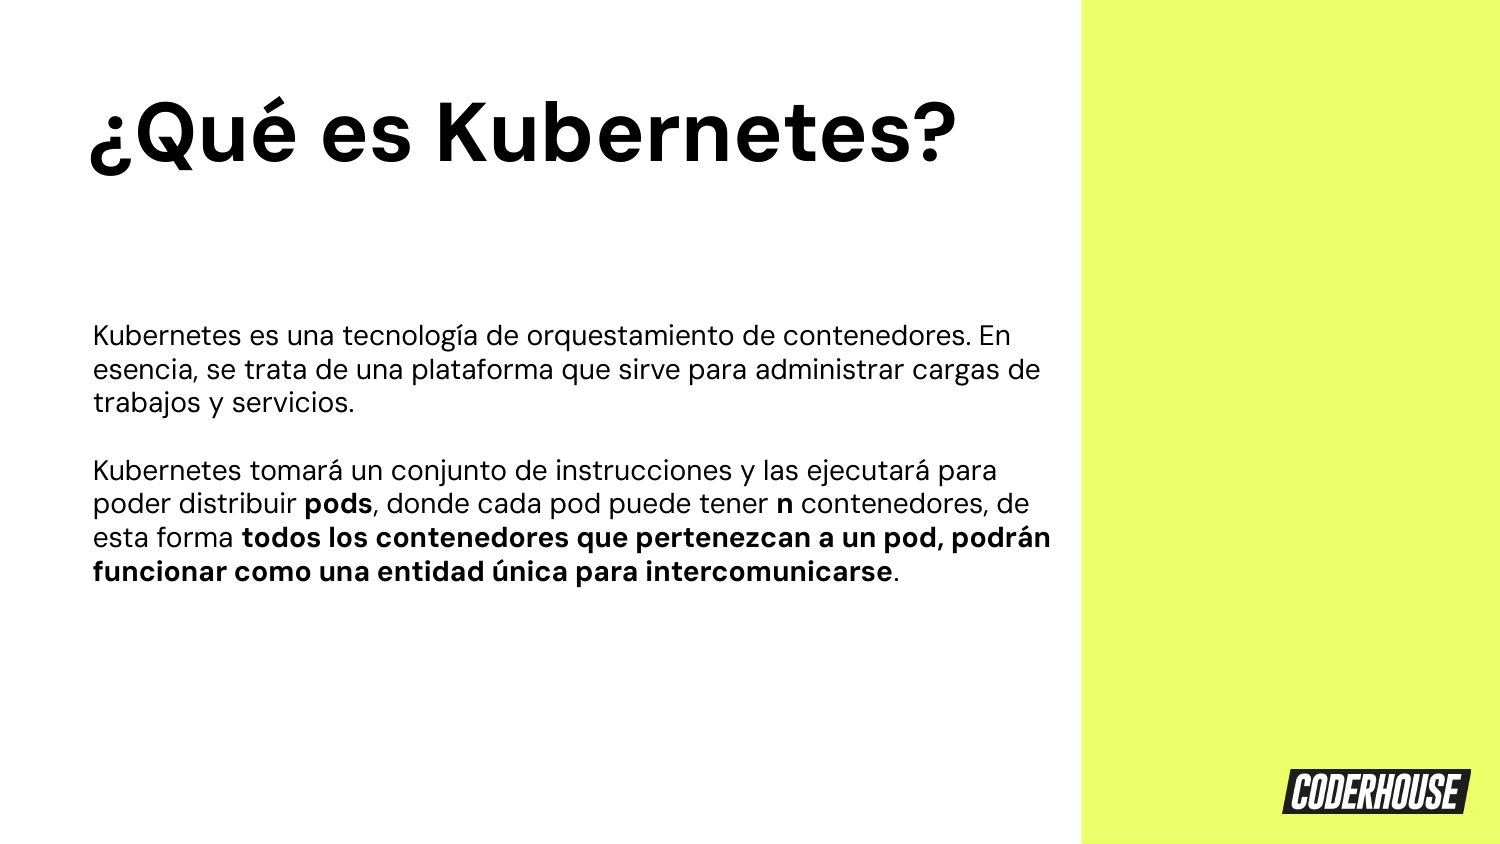

¿Qué es Kubernetes?
Kubernetes es una tecnología de orquestamiento de contenedores. En esencia, se trata de una plataforma que sirve para administrar cargas de trabajos y servicios.

Kubernetes tomará un conjunto de instrucciones y las ejecutará para poder distribuir pods, donde cada pod puede tener n contenedores, de esta forma todos los contenedores que pertenezcan a un pod, podrán funcionar como una entidad única para intercomunicarse.